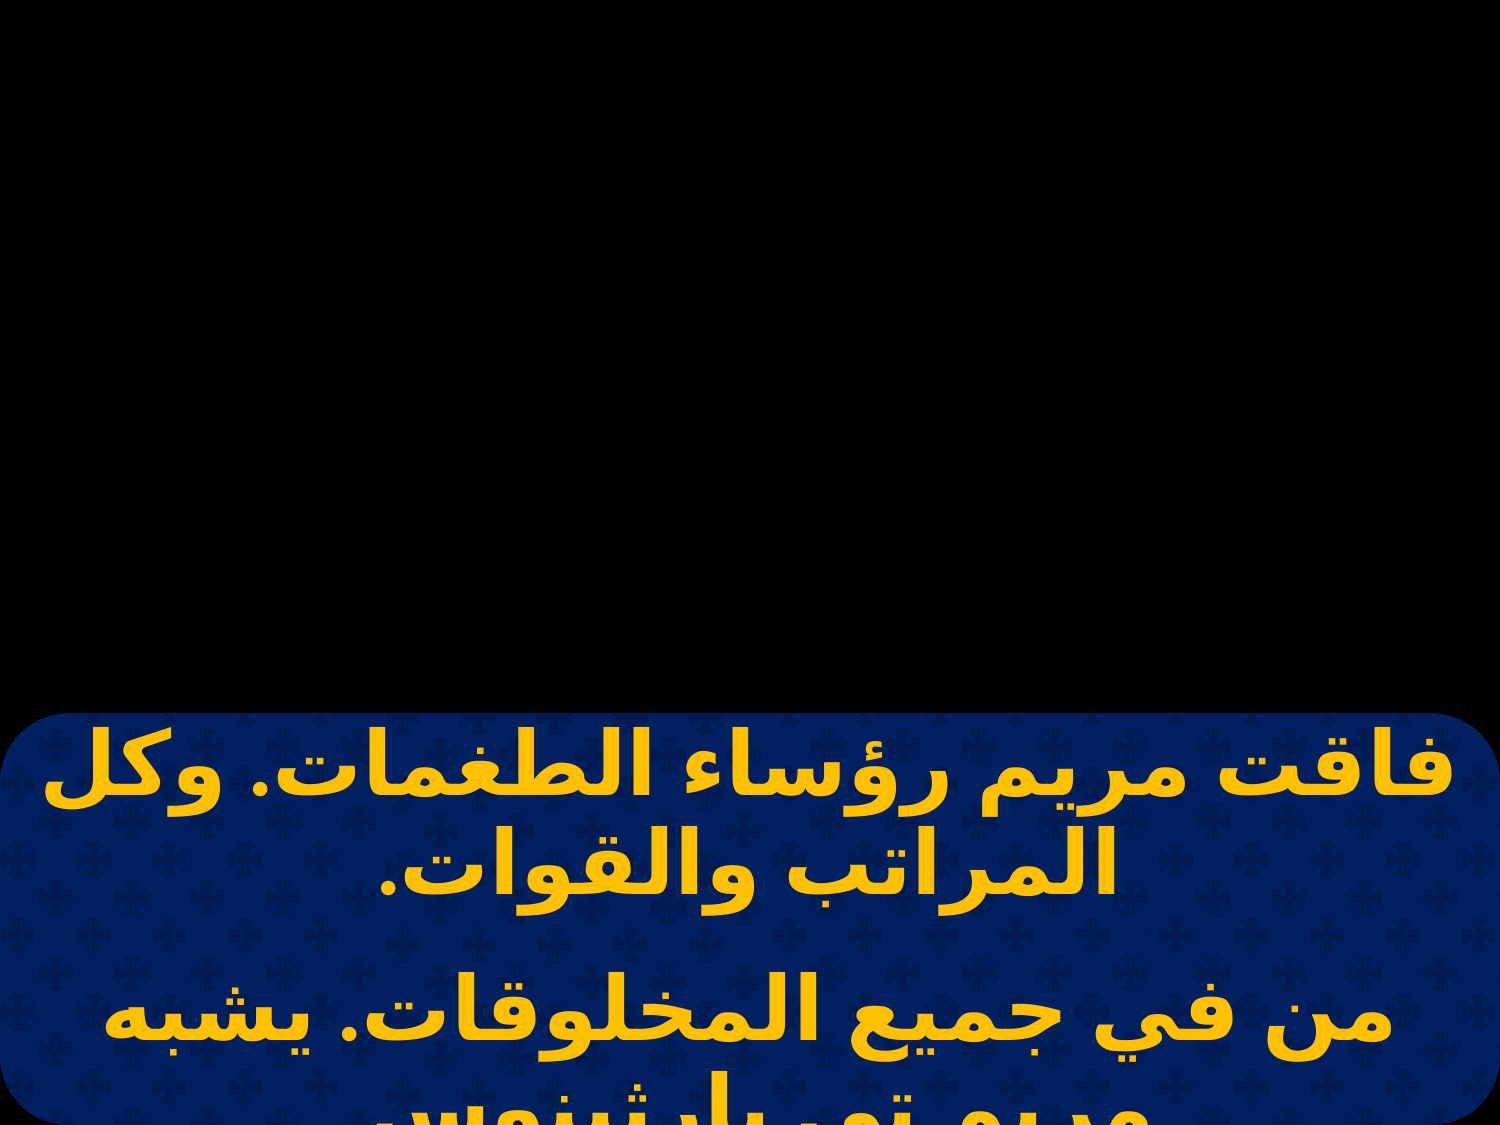

| فاقت مريم رؤساء الطغمات. وكل المراتب والقوات. |
| --- |
|  |
| من في جميع المخلوقات. يشبه مريم تي بارثينوس. |